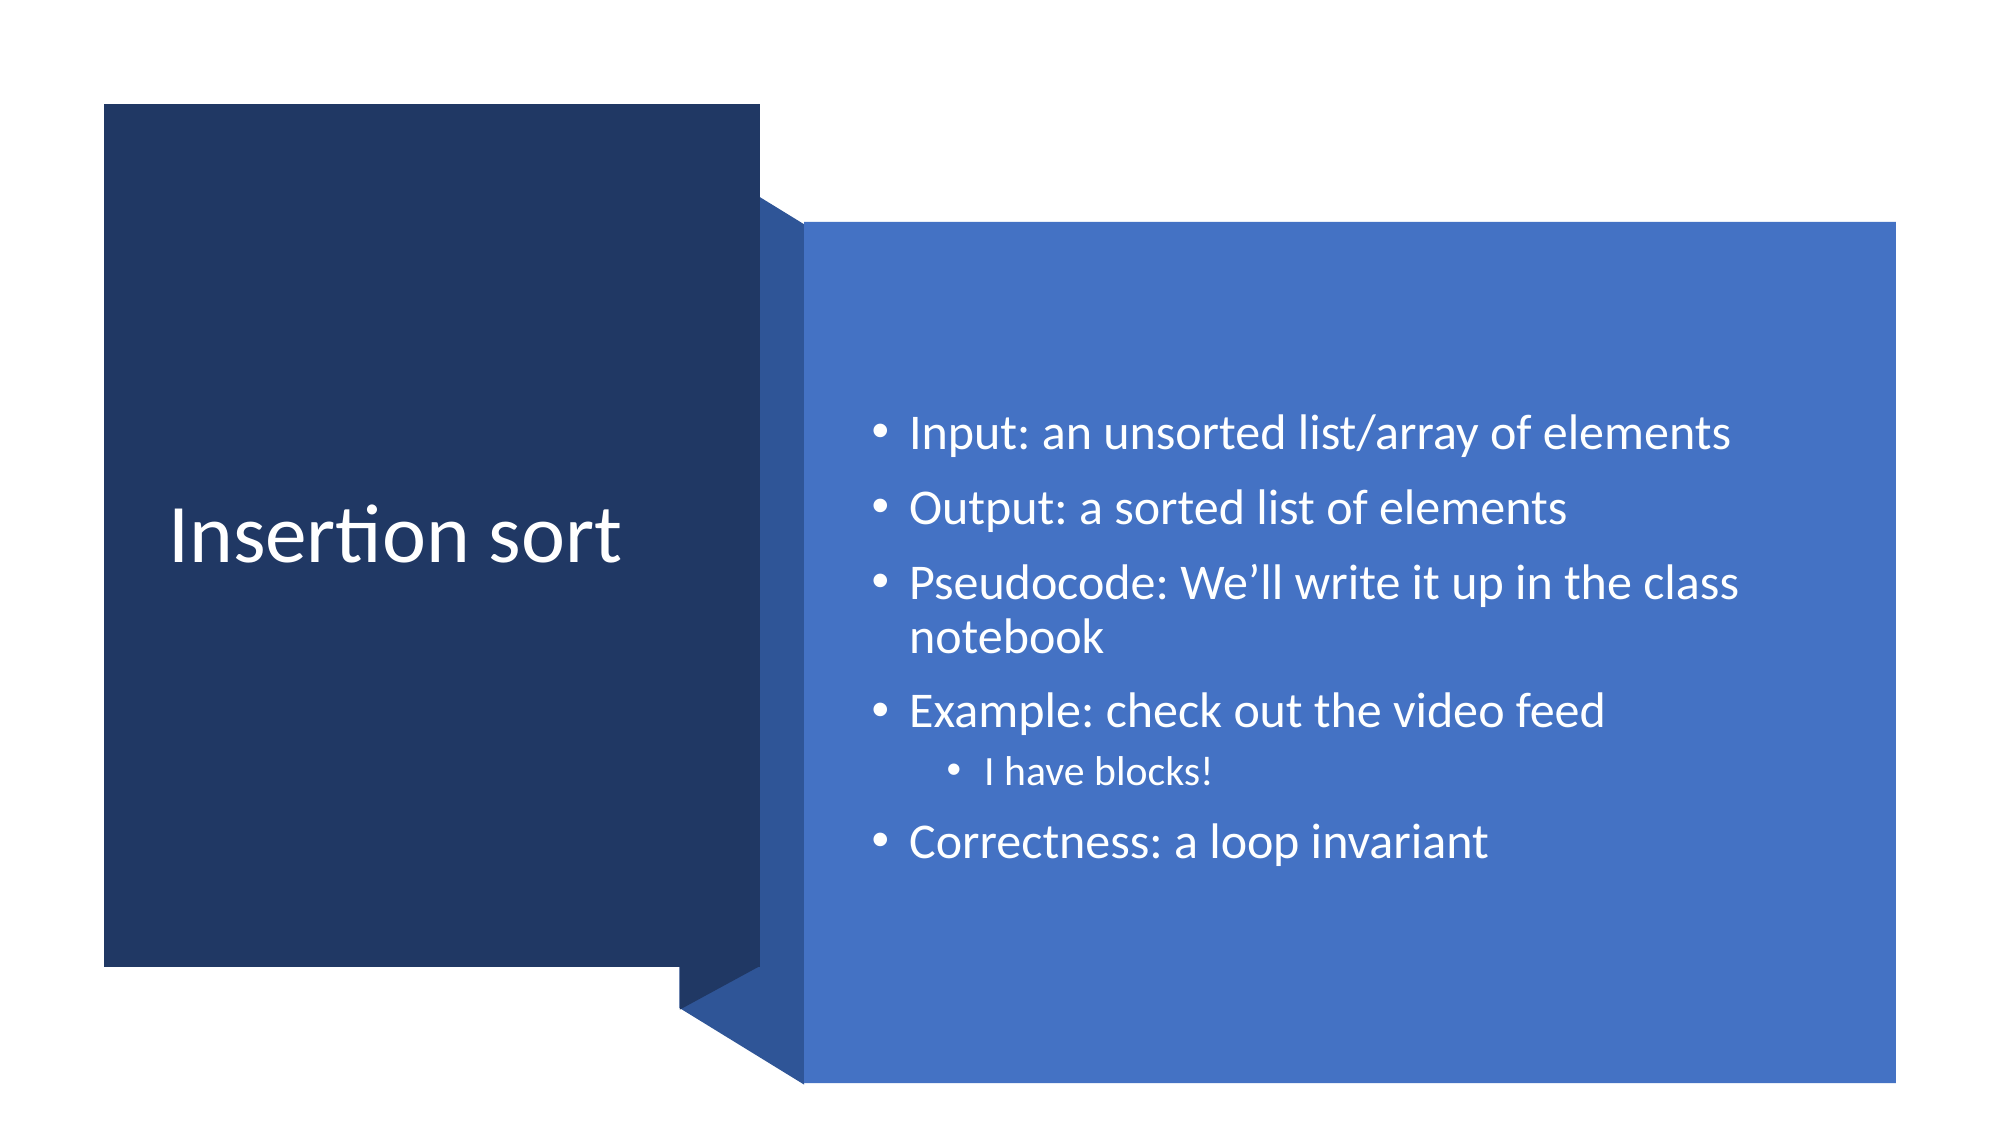

# Insertion sort

Input: an unsorted list/array of elements
Output: a sorted list of elements
Pseudocode: We’ll write it up in the class notebook
Example: check out the video feed
I have blocks!
Correctness: a loop invariant